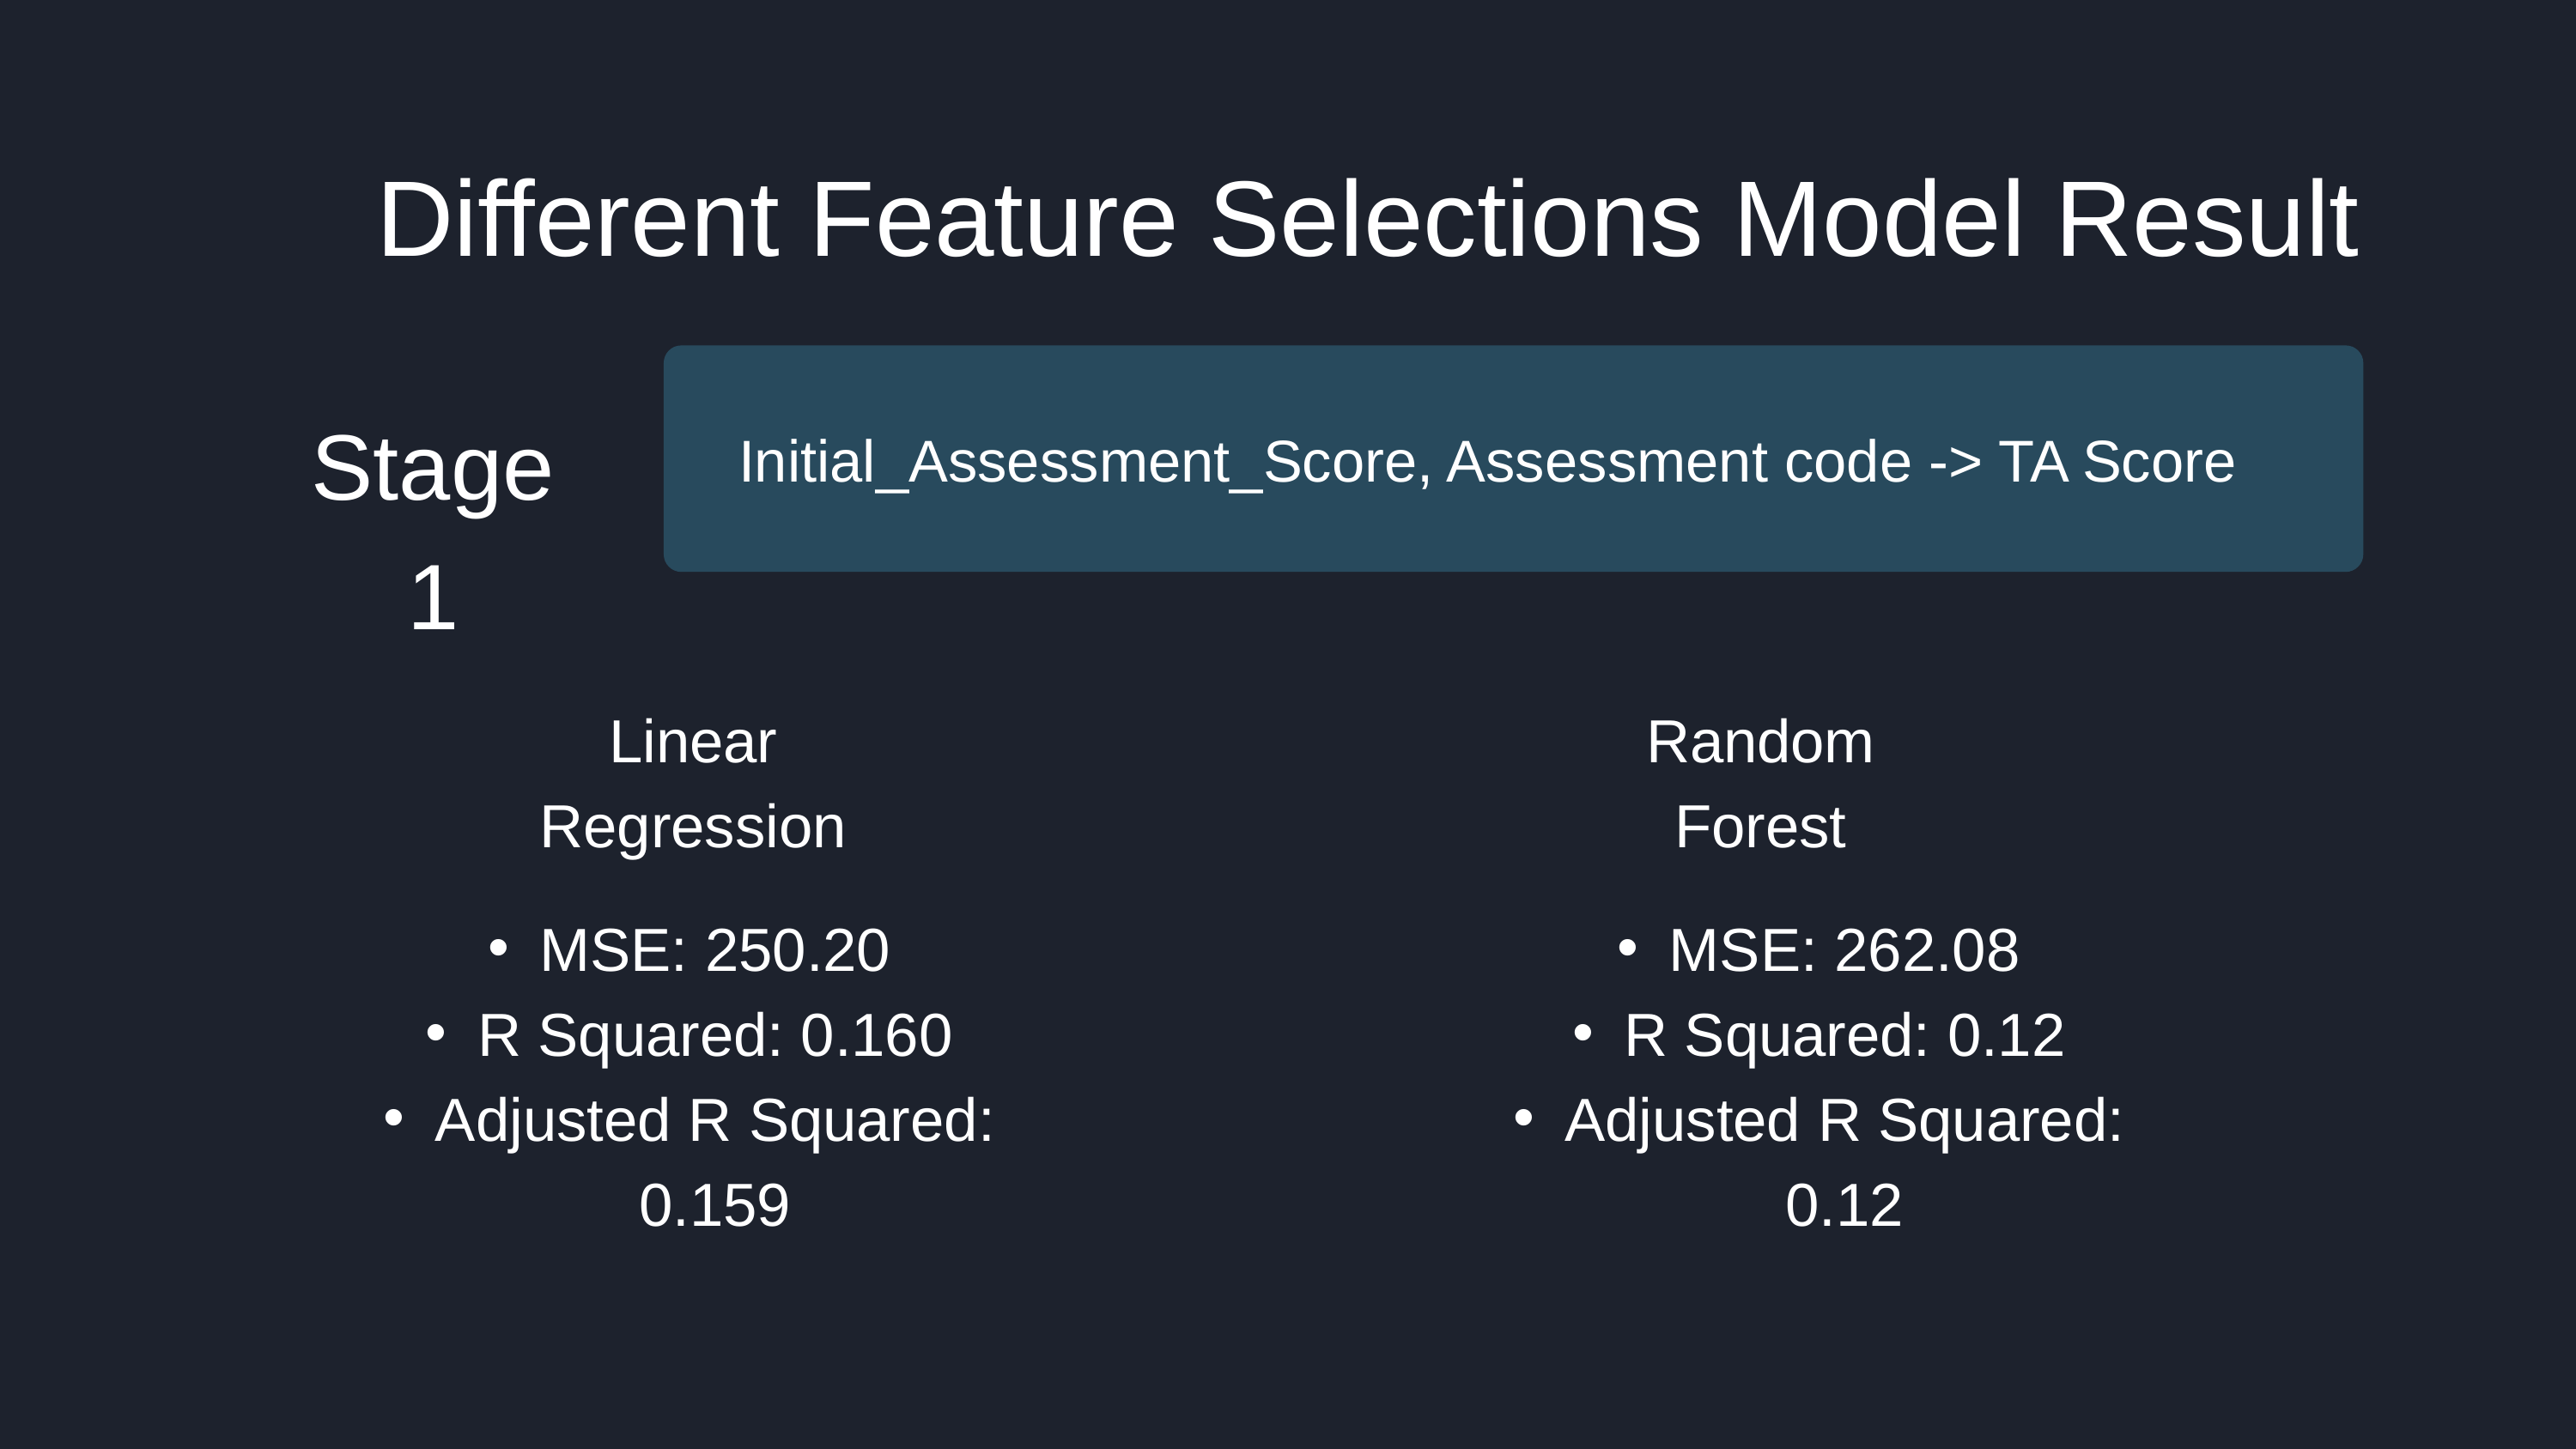

Different Feature Selections Model Result

Stage 1
Initial_Assessment_Score, Assessment code -> TA Score

Linear Regression
Random Forest
MSE: 250.20
R Squared: 0.160
Adjusted R Squared: 0.159
MSE: 262.08
R Squared: 0.12
Adjusted R Squared: 0.12